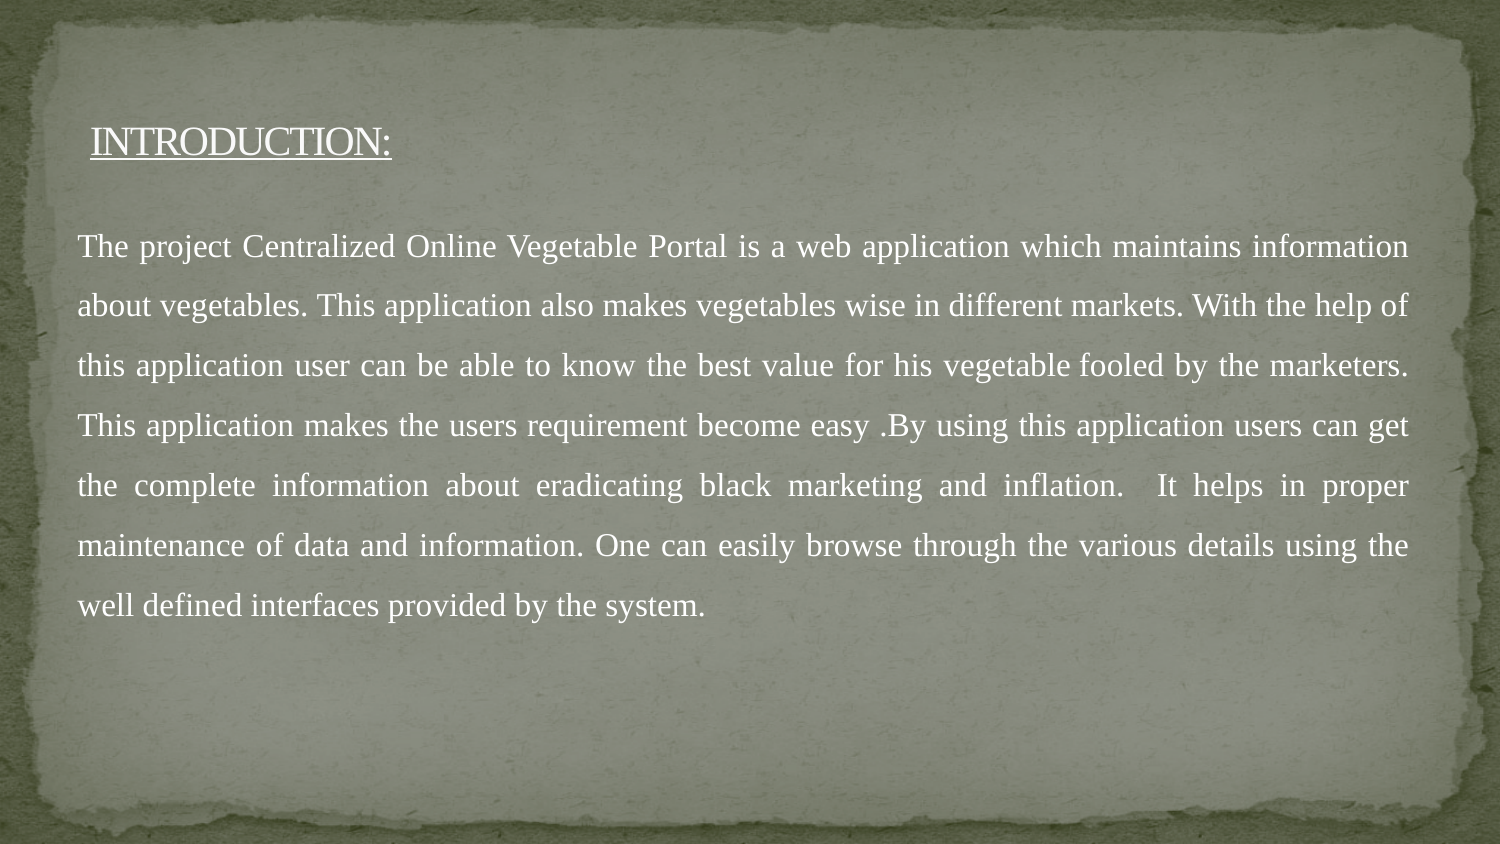

# INTRODUCTION:
The project Centralized Online Vegetable Portal is a web application which maintains information about vegetables. This application also makes vegetables wise in different markets. With the help of this application user can be able to know the best value for his vegetable fooled by the marketers. This application makes the users requirement become easy .By using this application users can get the complete information about eradicating black marketing and inflation.  It helps in proper maintenance of data and information. One can easily browse through the various details using the well defined interfaces provided by the system.